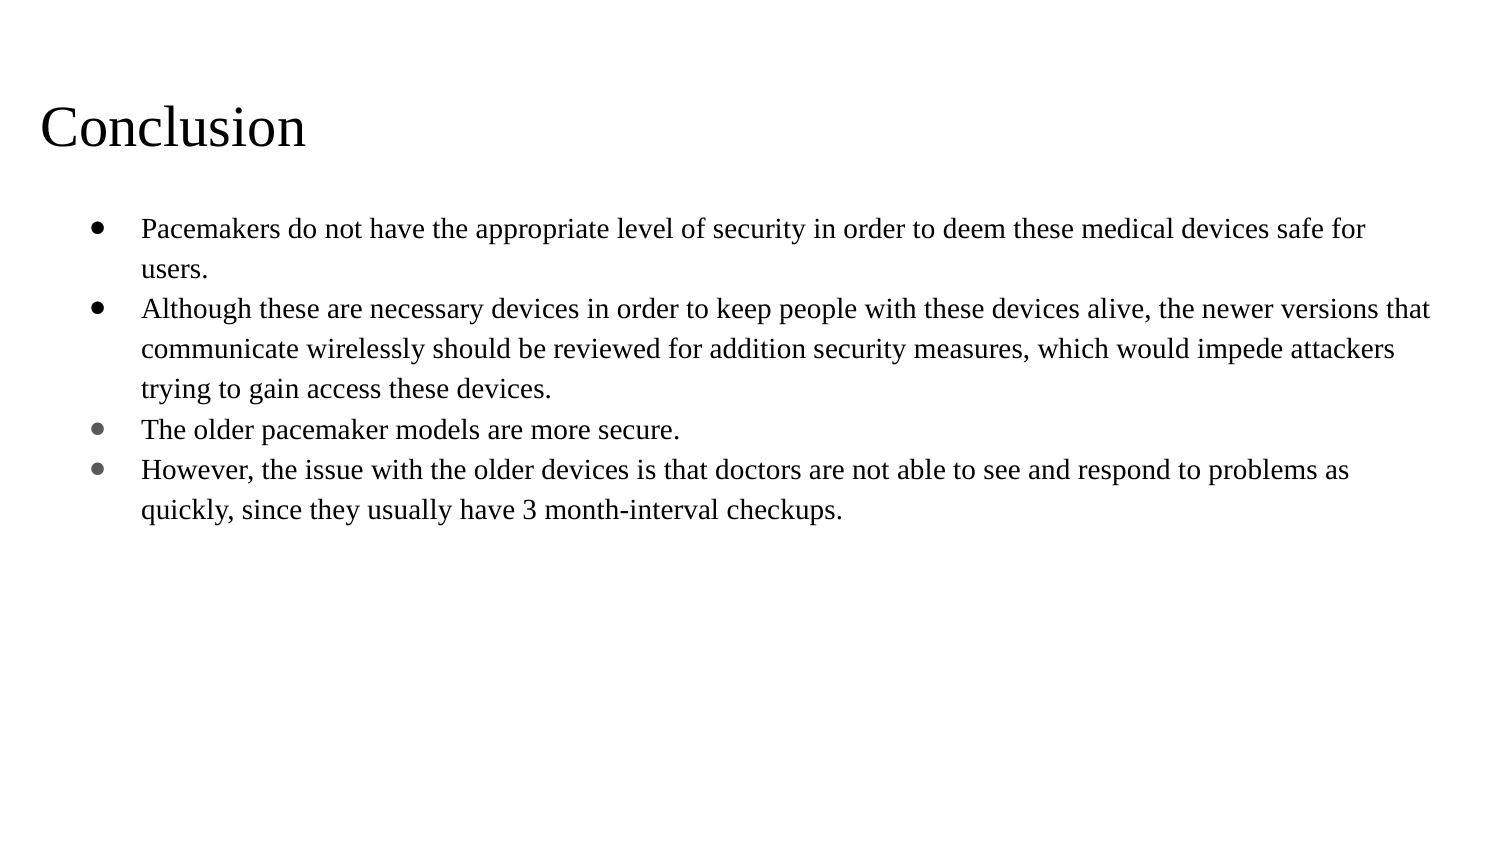

# Conclusion
Pacemakers do not have the appropriate level of security in order to deem these medical devices safe for users.
Although these are necessary devices in order to keep people with these devices alive, the newer versions that communicate wirelessly should be reviewed for addition security measures, which would impede attackers trying to gain access these devices.
The older pacemaker models are more secure.
However, the issue with the older devices is that doctors are not able to see and respond to problems as quickly, since they usually have 3 month-interval checkups.